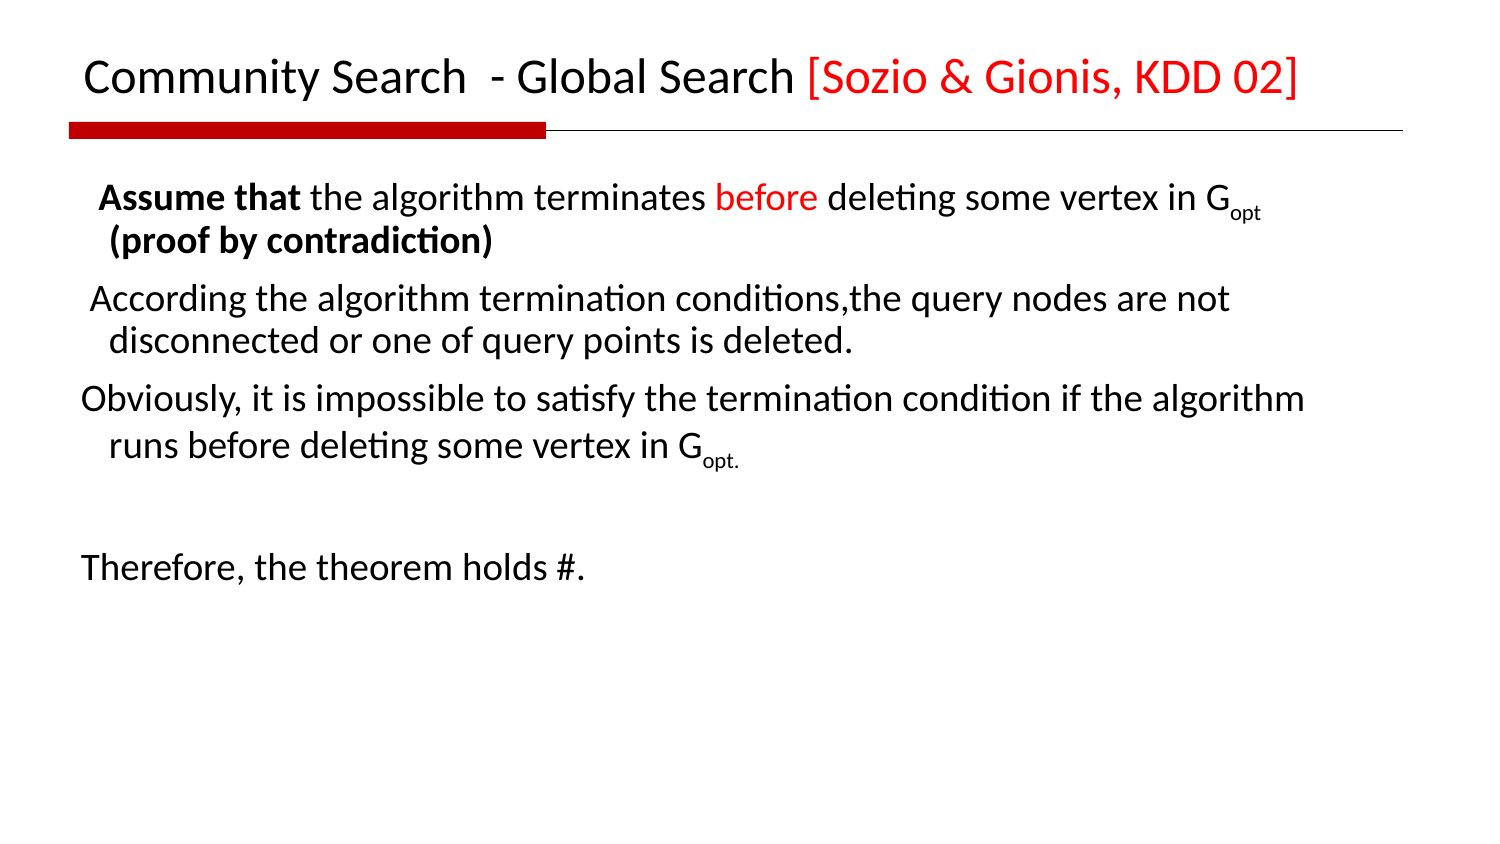

Community Search  - Global Search [Sozio & Gionis, KDD 02]

  Assume that the algorithm terminates before deleting some vertex in Gopt (proof by contradiction)
 According the algorithm termination conditions,the query nodes are not disconnected or one of query points is deleted.
Obviously, it is impossible to satisfy the termination condition if the algorithm runs before deleting some vertex in Gopt.

Therefore, the theorem holds #.

67